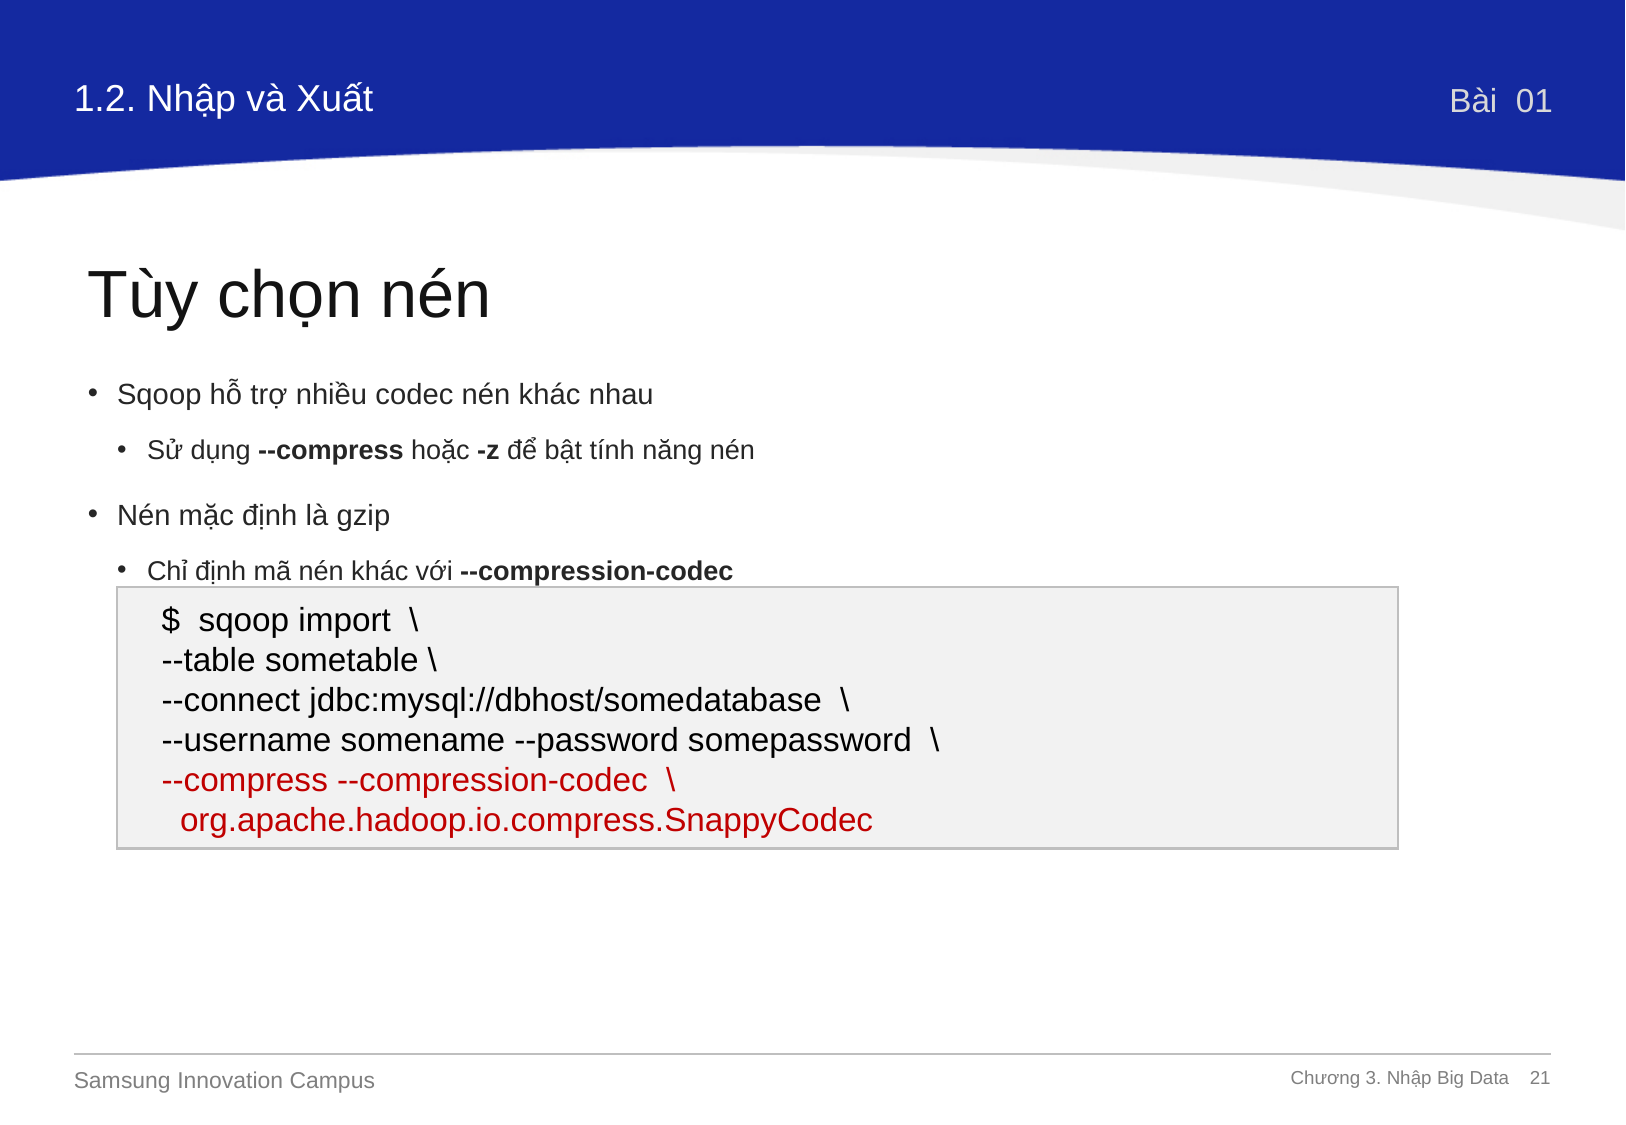

1.2. Nhập và Xuất
Bài  01
Tùy chọn nén
Sqoop hỗ trợ nhiều codec nén khác nhau
Sử dụng --compress hoặc -z để bật tính năng nén
Nén mặc định là gzip
Chỉ định mã nén khác với --compression-codec
$  sqoop import  \
--table sometable \
--connect jdbc:mysql://dbhost/somedatabase  \
--username somename --password somepassword  \
--compress --compression-codec  \
  org.apache.hadoop.io.compress.SnappyCodec